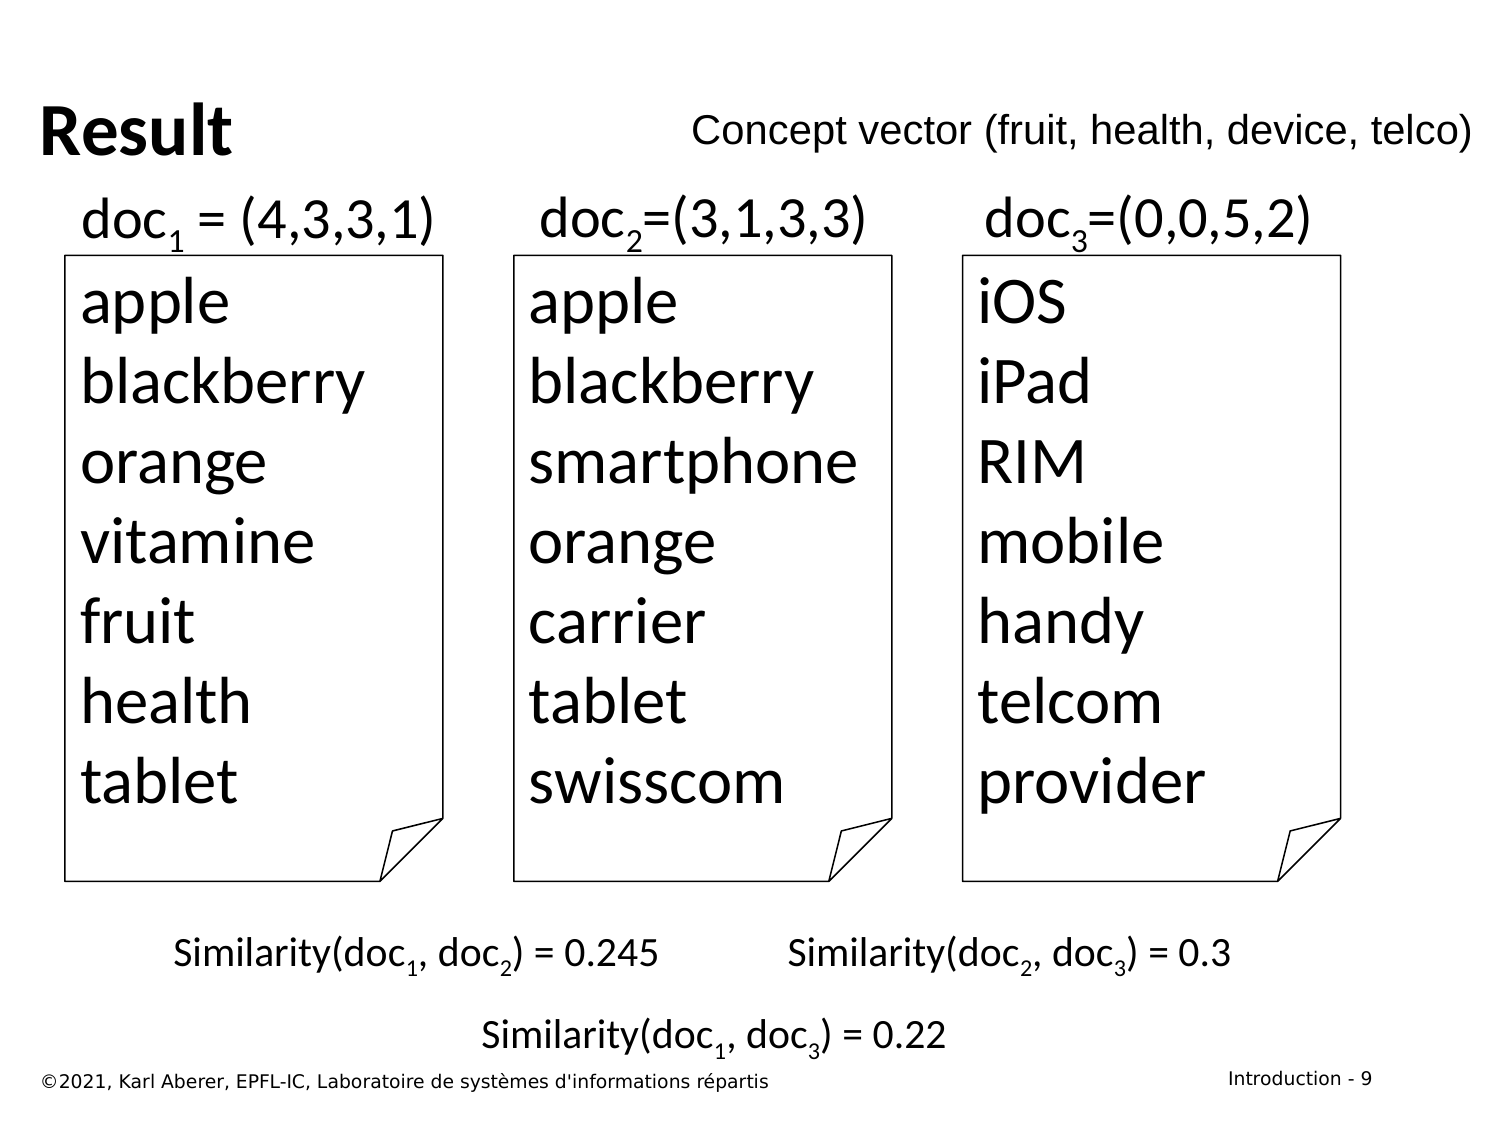

# Result
Concept vector (fruit, health, device, telco)
doc2=(3,1,3,3)
doc3=(0,0,5,2)
doc1 = (4,3,3,1)
apple blackberry orange vitamine fruit
health
tablet
apple blackberry smartphone orange carrier tablet
swisscom
iOS
iPad
RIM
mobile handy
telcom provider
Similarity(doc1, doc2) = 0.245
Similarity(doc2, doc3) = 0.3
Similarity(doc1, doc3) = 0.22
©2021, Karl Aberer, EPFL-IC, Laboratoire de systèmes d'informations répartis